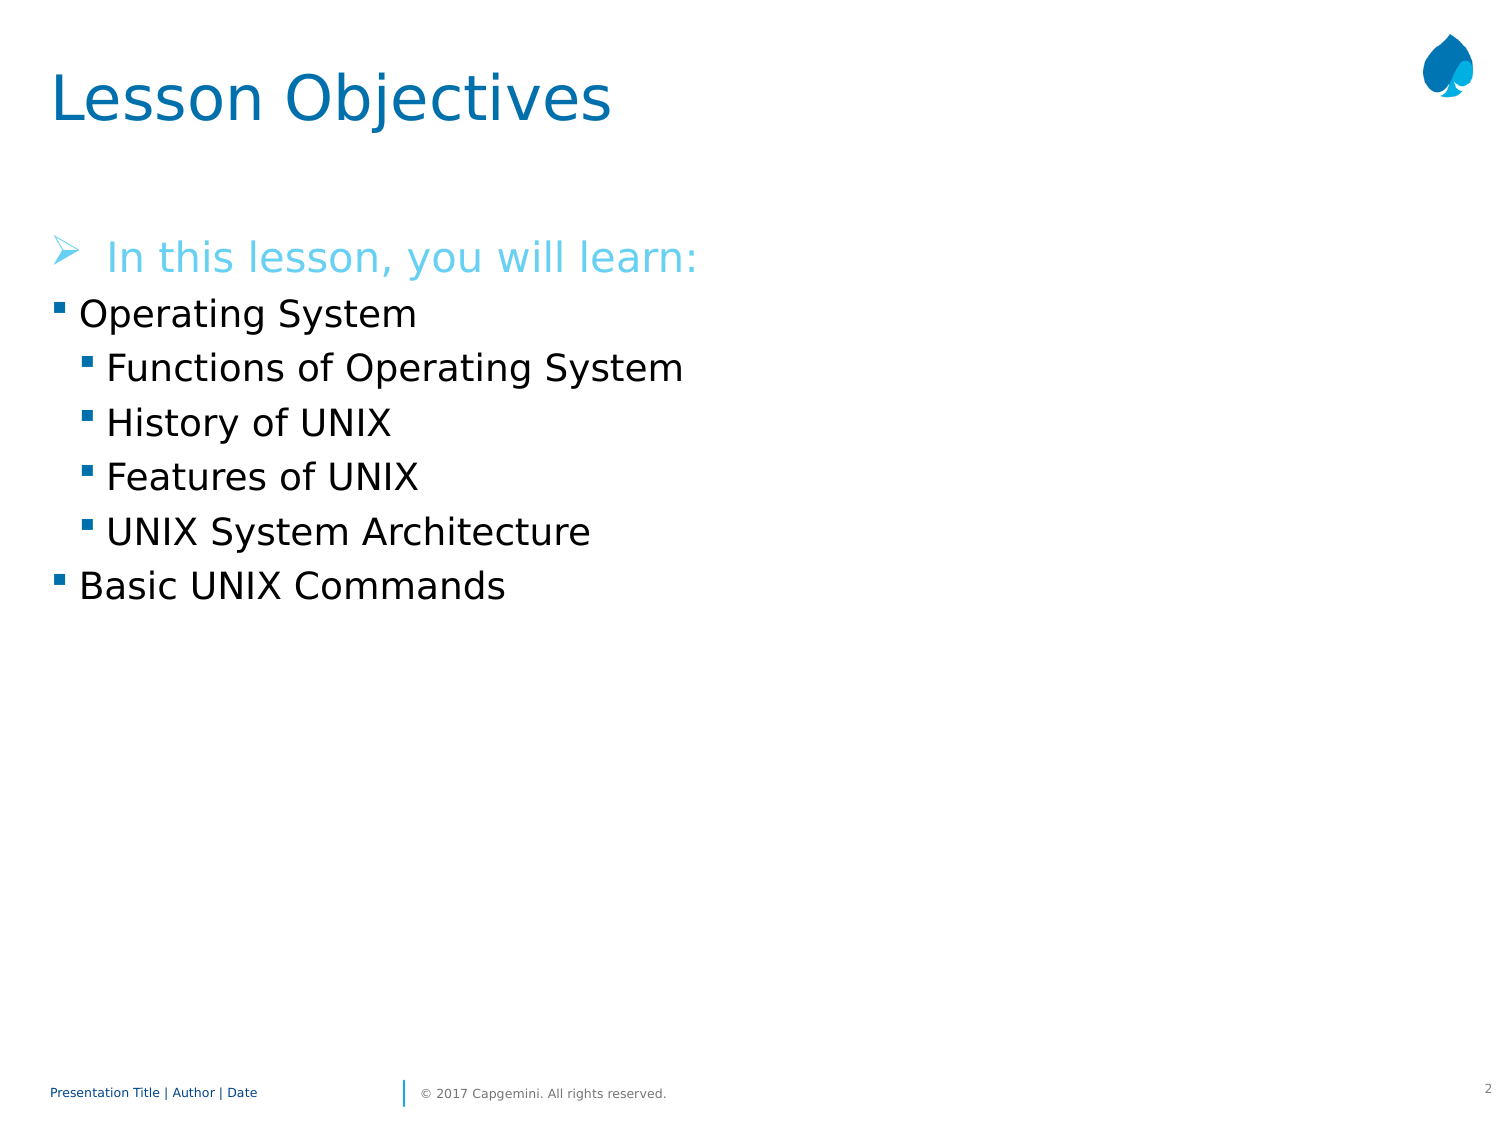

# Lesson Objectives
In this lesson, you will learn:
Operating System
Functions of Operating System
History of UNIX
Features of UNIX
UNIX System Architecture
Basic UNIX Commands